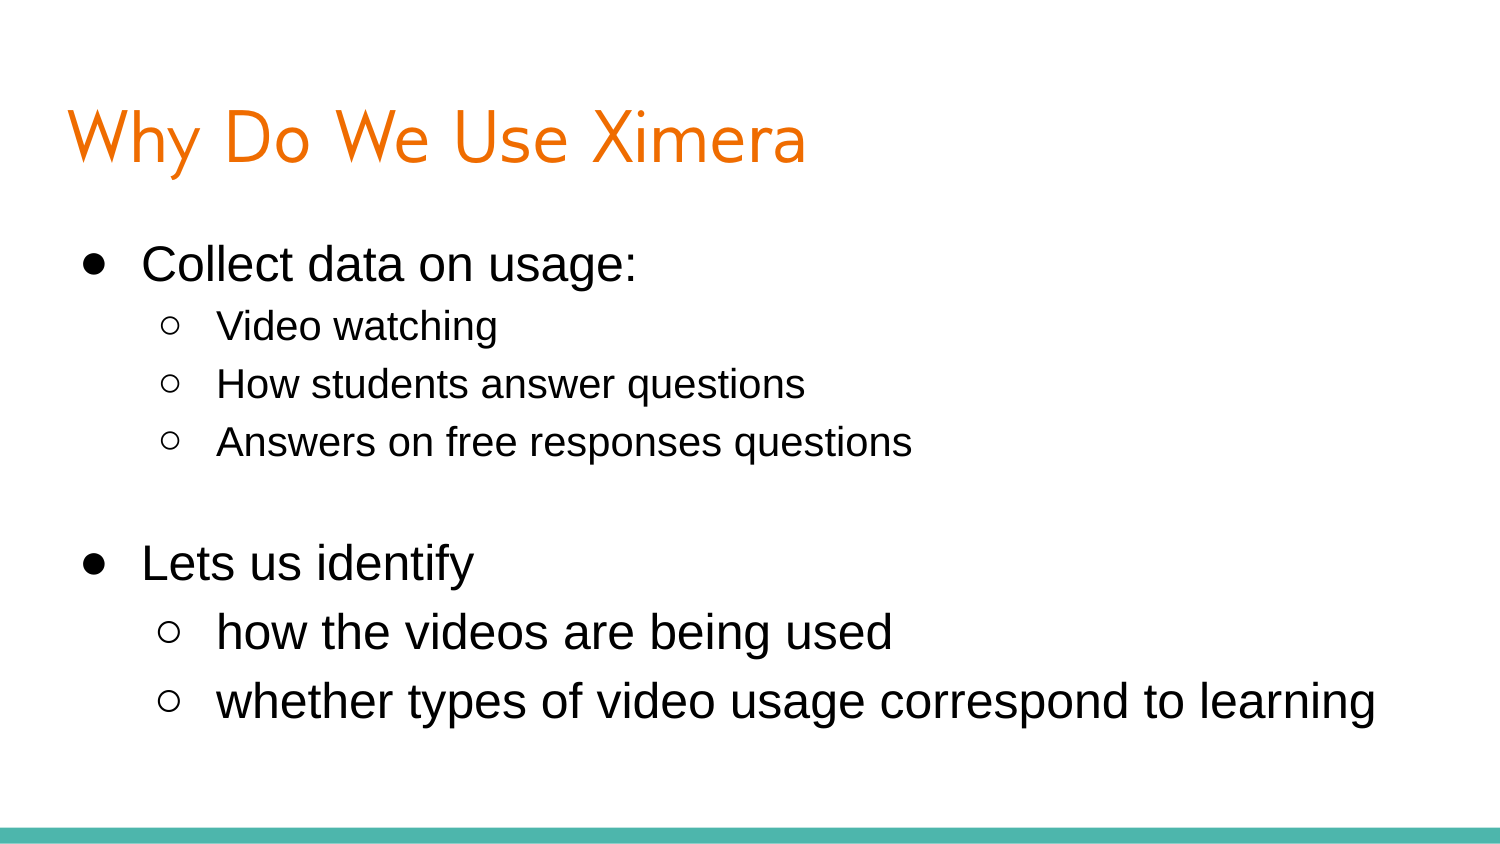

# Why Do We Use Ximera
Collect data on usage:
Video watching
How students answer questions
Answers on free responses questions
Lets us identify
how the videos are being used
whether types of video usage correspond to learning